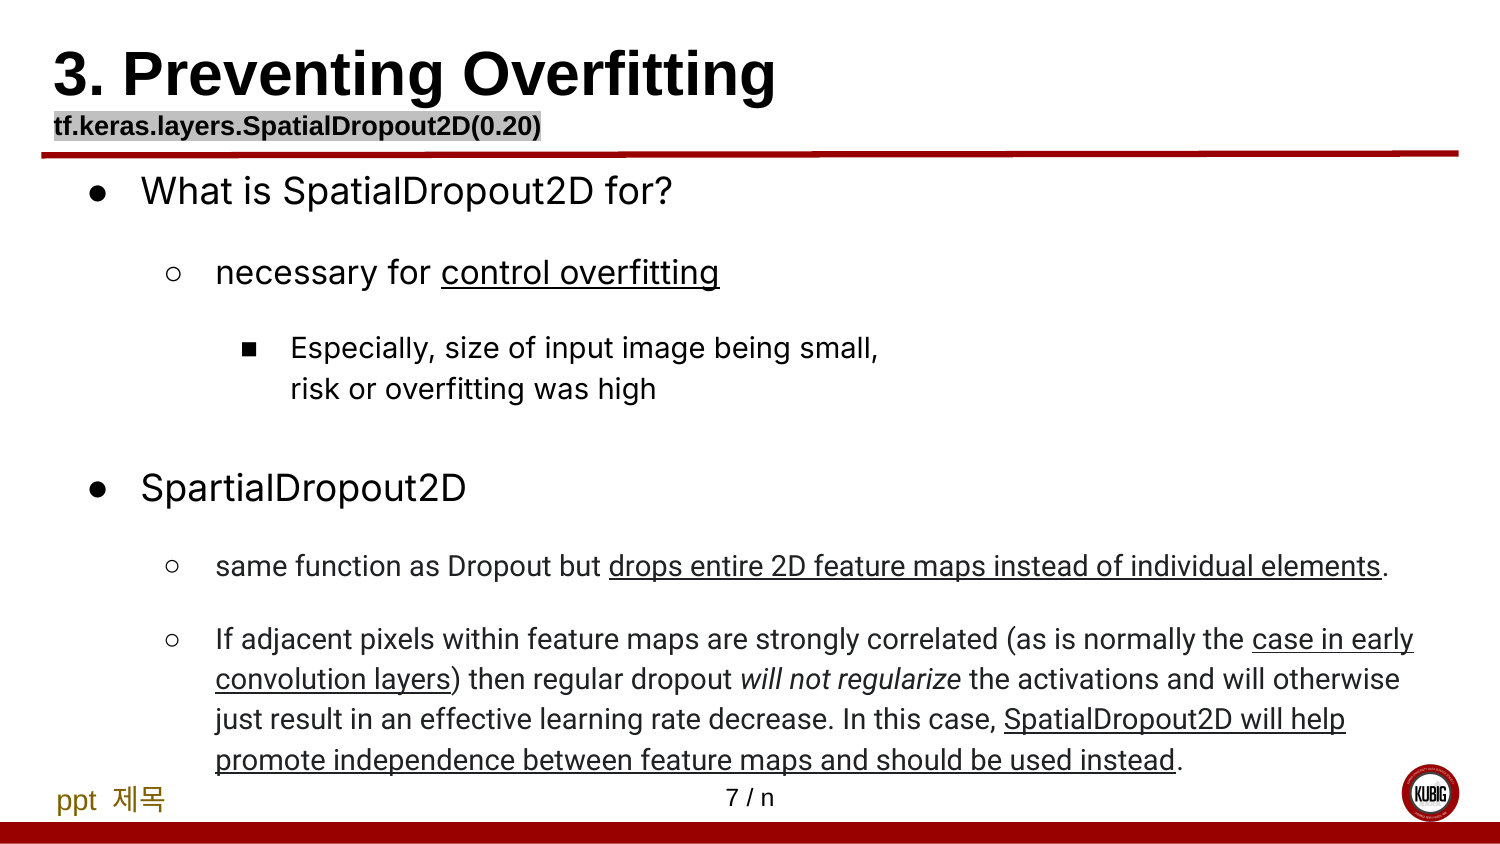

# 3. Preventing Overfitting tf.keras.layers.SpatialDropout2D(0.20)
What is SpatialDropout2D for?
necessary for control overfitting
Especially, size of input image being small,
risk or overfitting was high

SpartialDropout2D
same function as Dropout but drops entire 2D feature maps instead of individual elements.
If adjacent pixels within feature maps are strongly correlated (as is normally the case in early convolution layers) then regular dropout will not regularize the activations and will otherwise just result in an effective learning rate decrease. In this case, SpatialDropout2D will help promote independence between feature maps and should be used instead.

7 / n